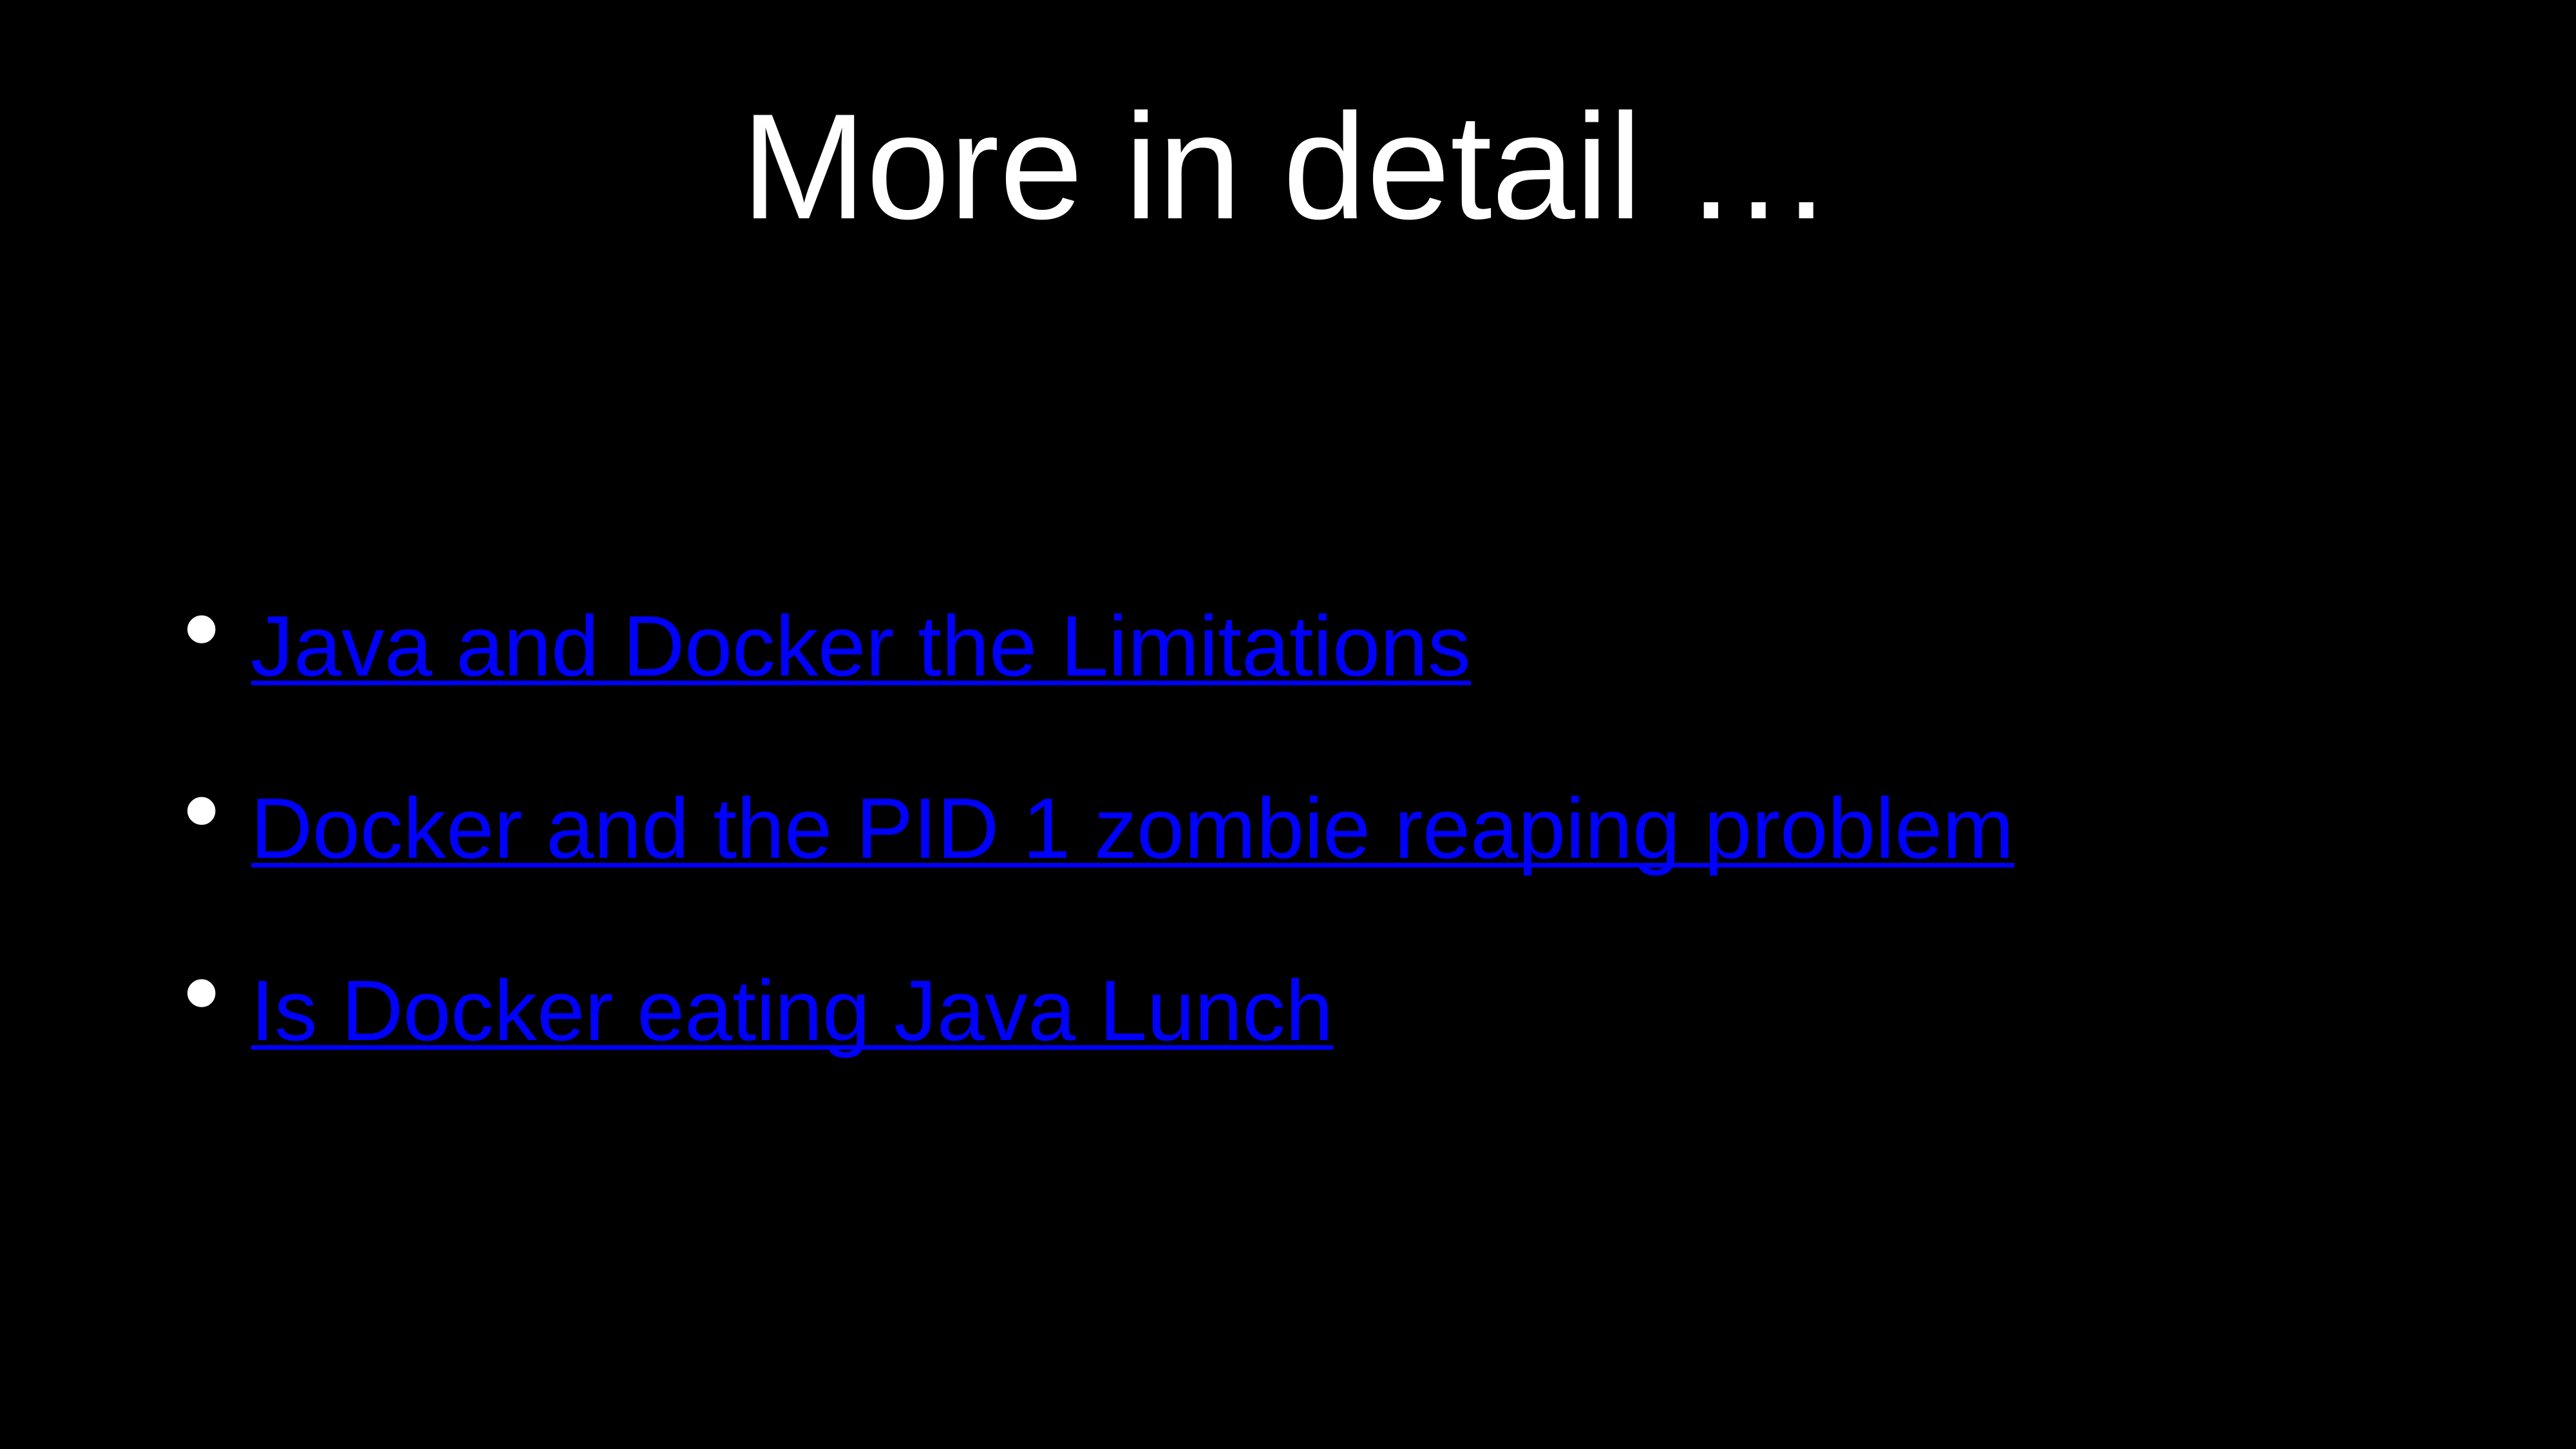

# More in detail …
Java and Docker the Limitations
Docker and the PID 1 zombie reaping problem
Is Docker eating Java Lunch